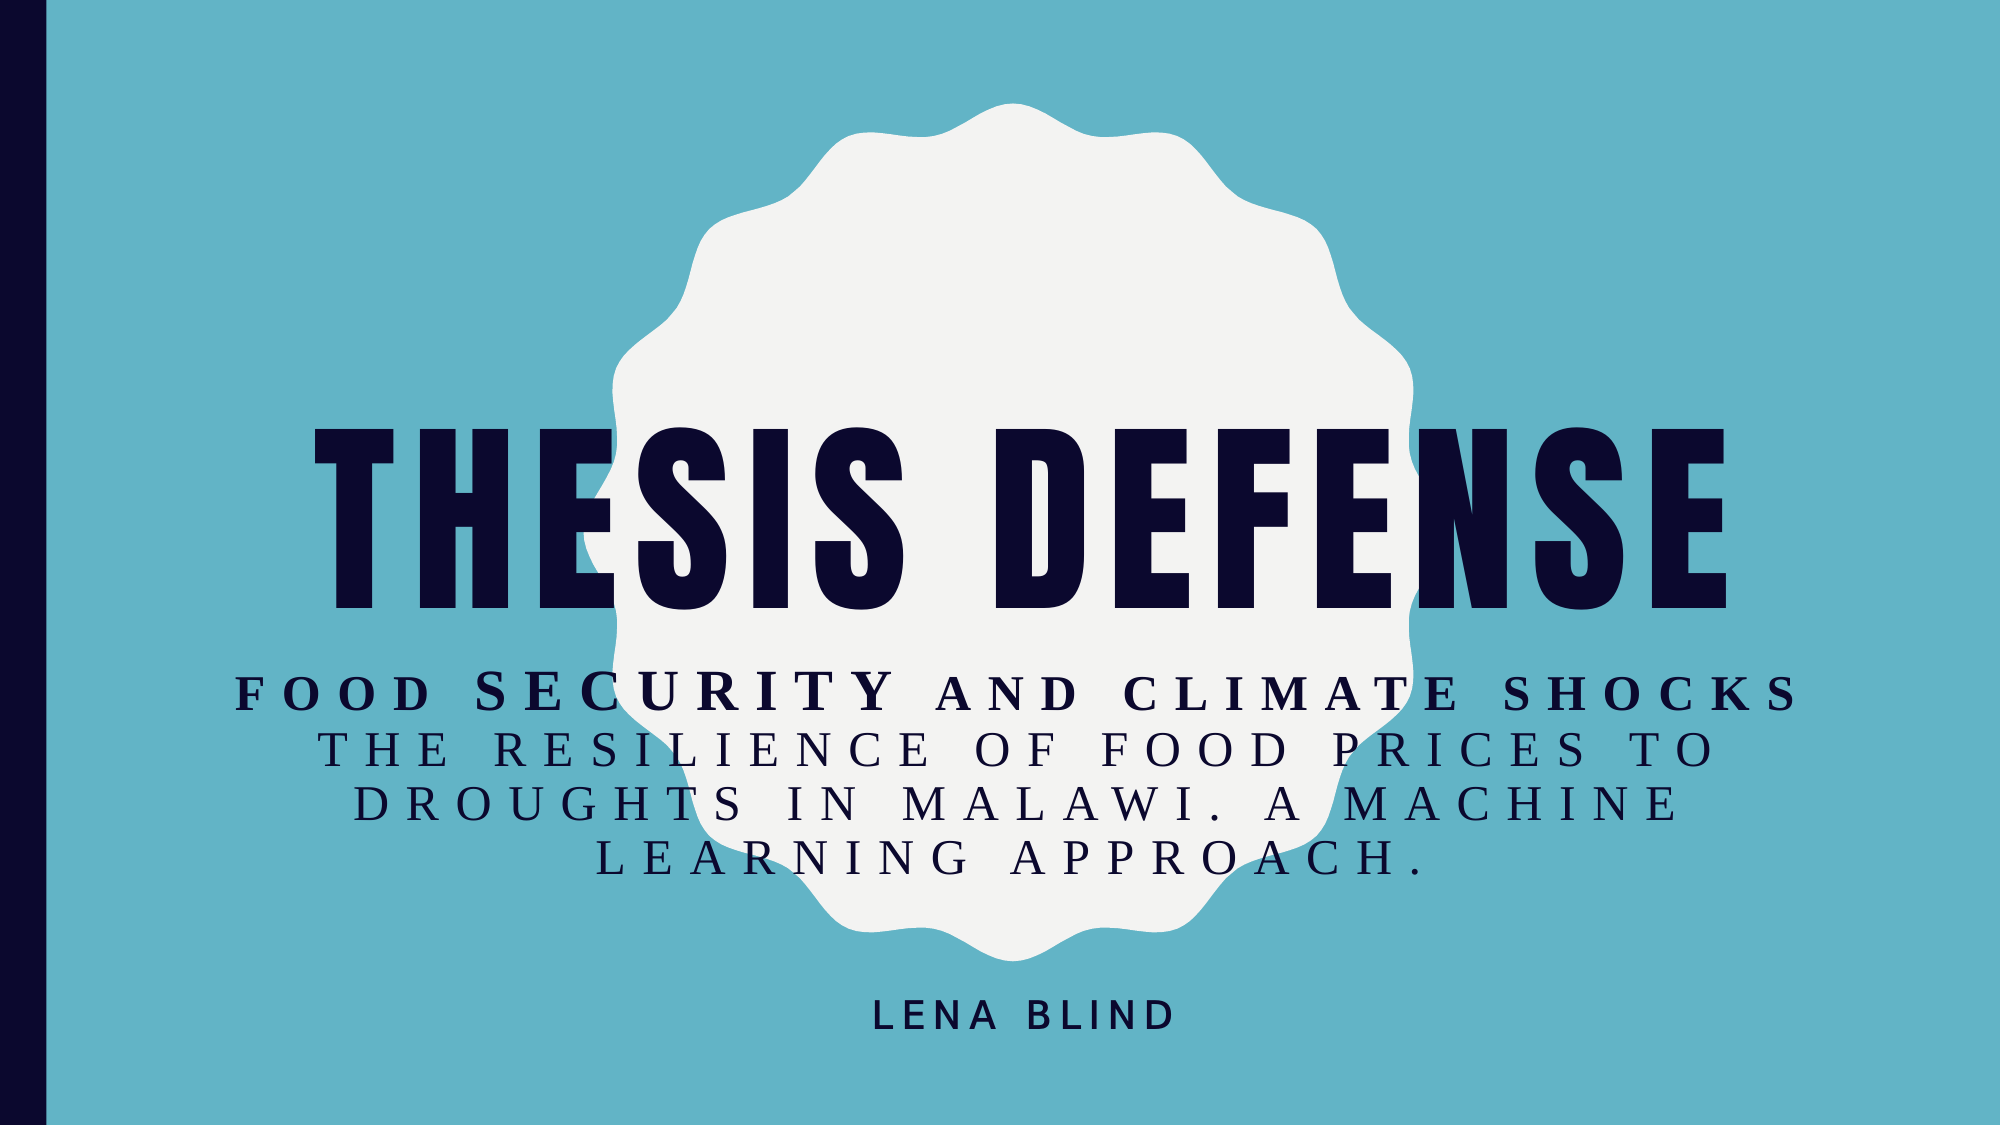

# Thesis Defense
Food Security and Climate Shocks
The Resilience of Food Prices to Droughts in Malawi. A Machine Learning Approach.
Lena Blind